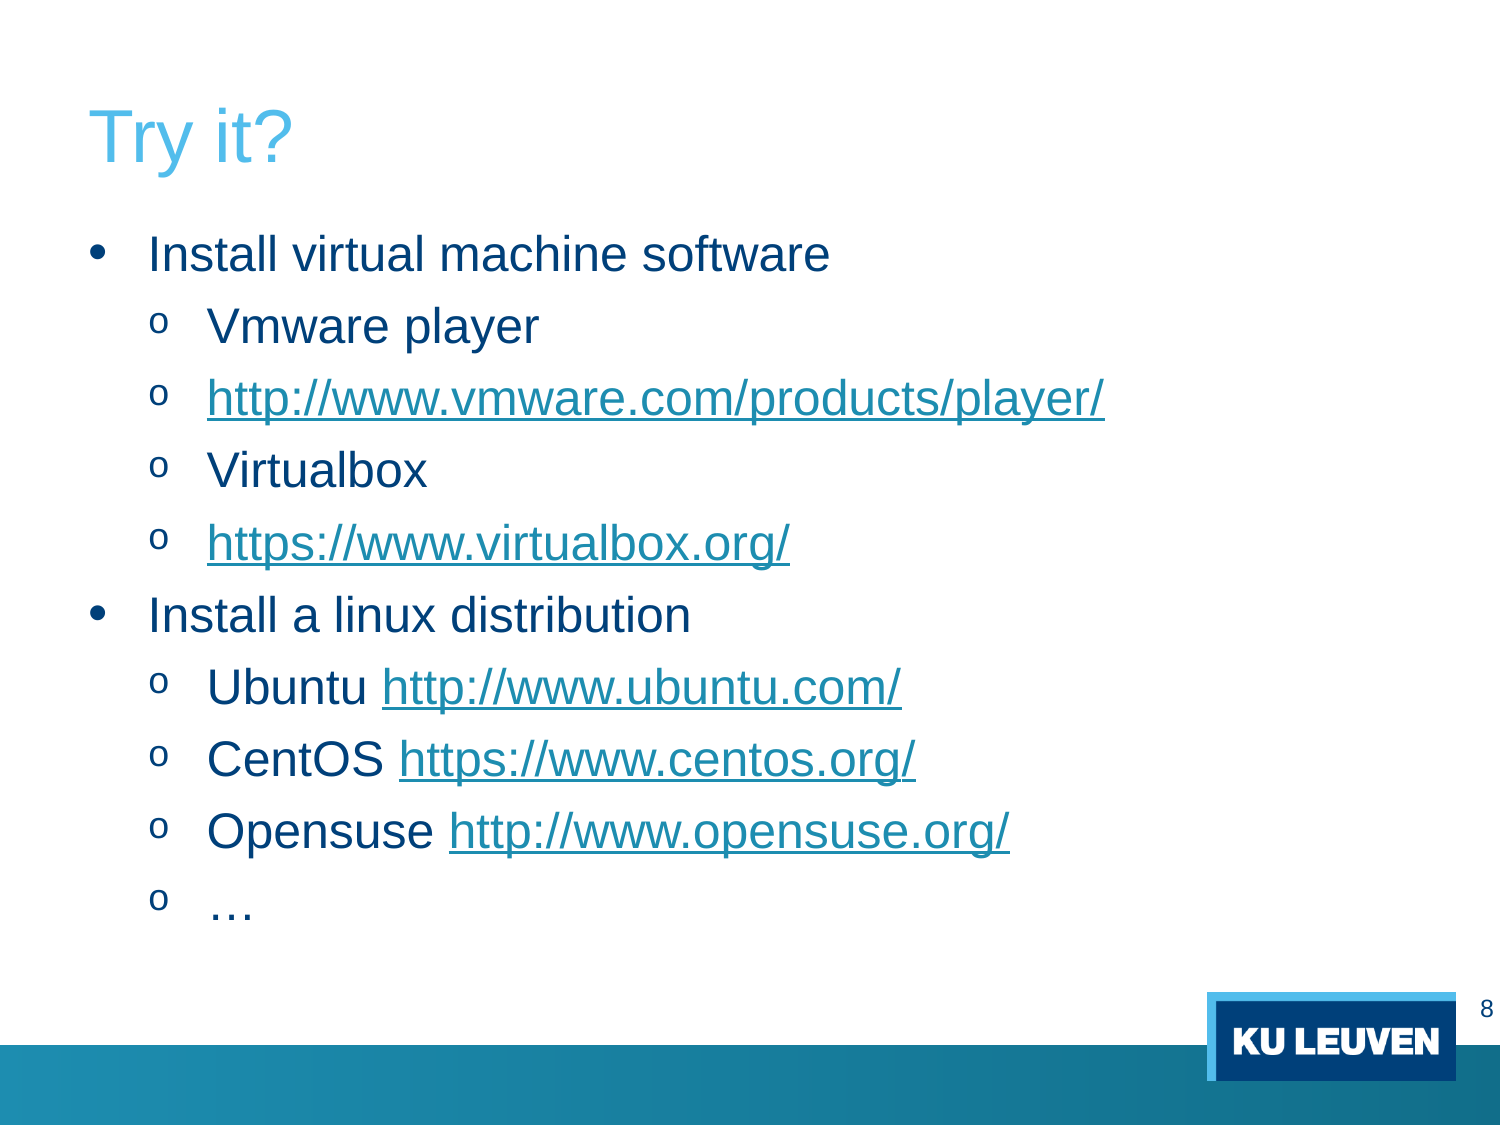

# Try it?
Install virtual machine software
Vmware player
http://www.vmware.com/products/player/
Virtualbox
https://www.virtualbox.org/
Install a linux distribution
Ubuntu http://www.ubuntu.com/
CentOS https://www.centos.org/
Opensuse http://www.opensuse.org/
…
8